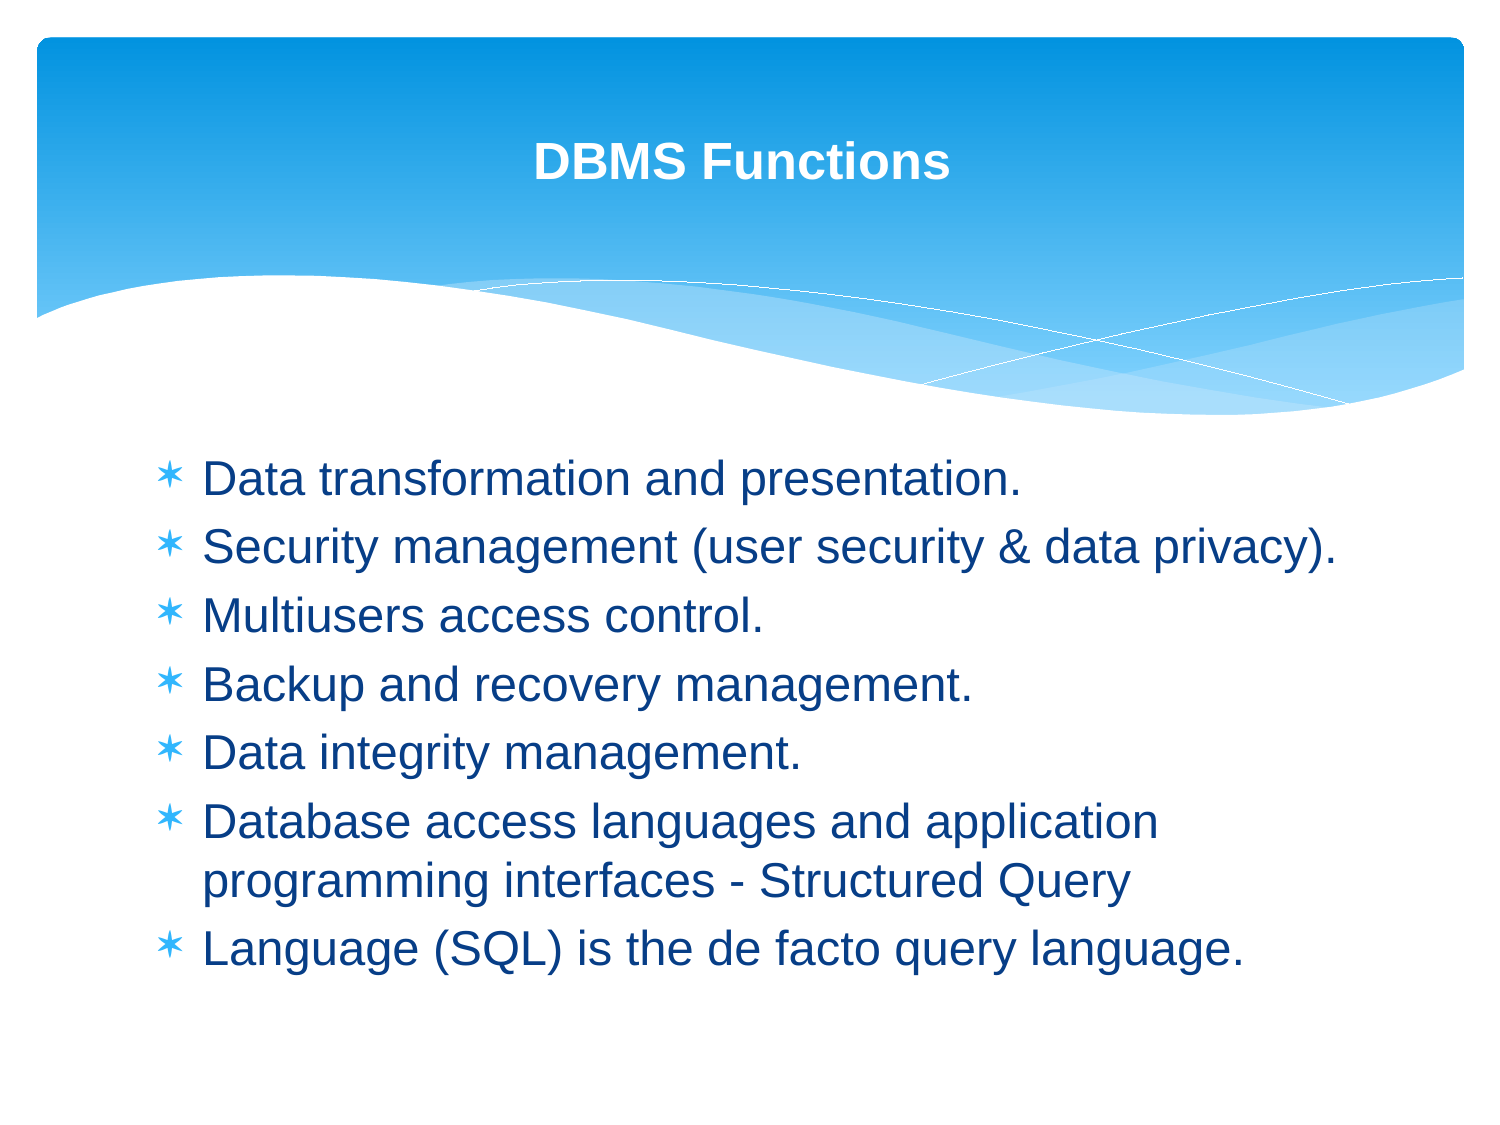

# DBMS Functions
Data transformation and presentation.
Security management (user security & data privacy).
Multiusers access control.
Backup and recovery management.
Data integrity management.
Database access languages and application programming interfaces - Structured Query
Language (SQL) is the de facto query language.